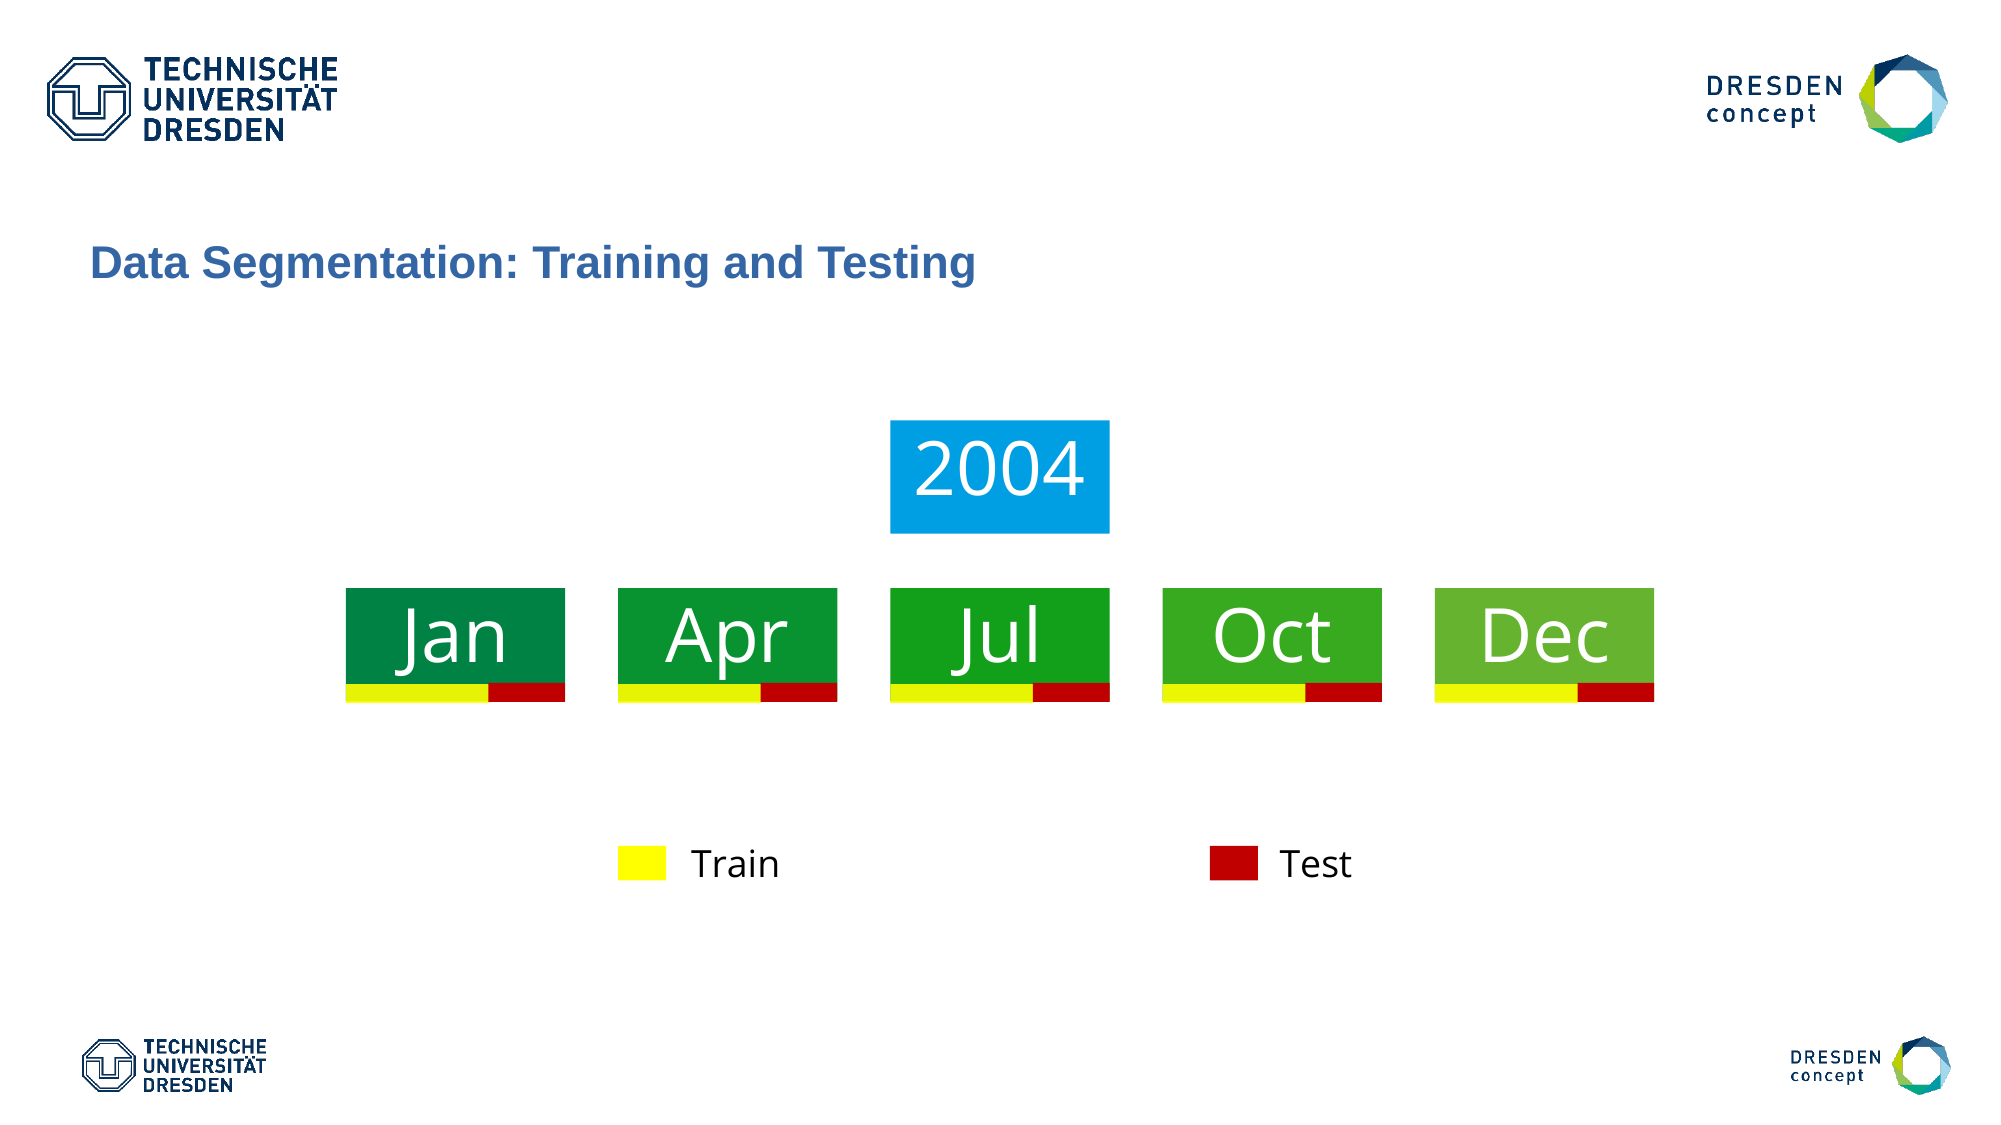

2004

Jan

Apr

Jul

Oct

Dec

Data Segmentation: Training and Testing

Train
Test